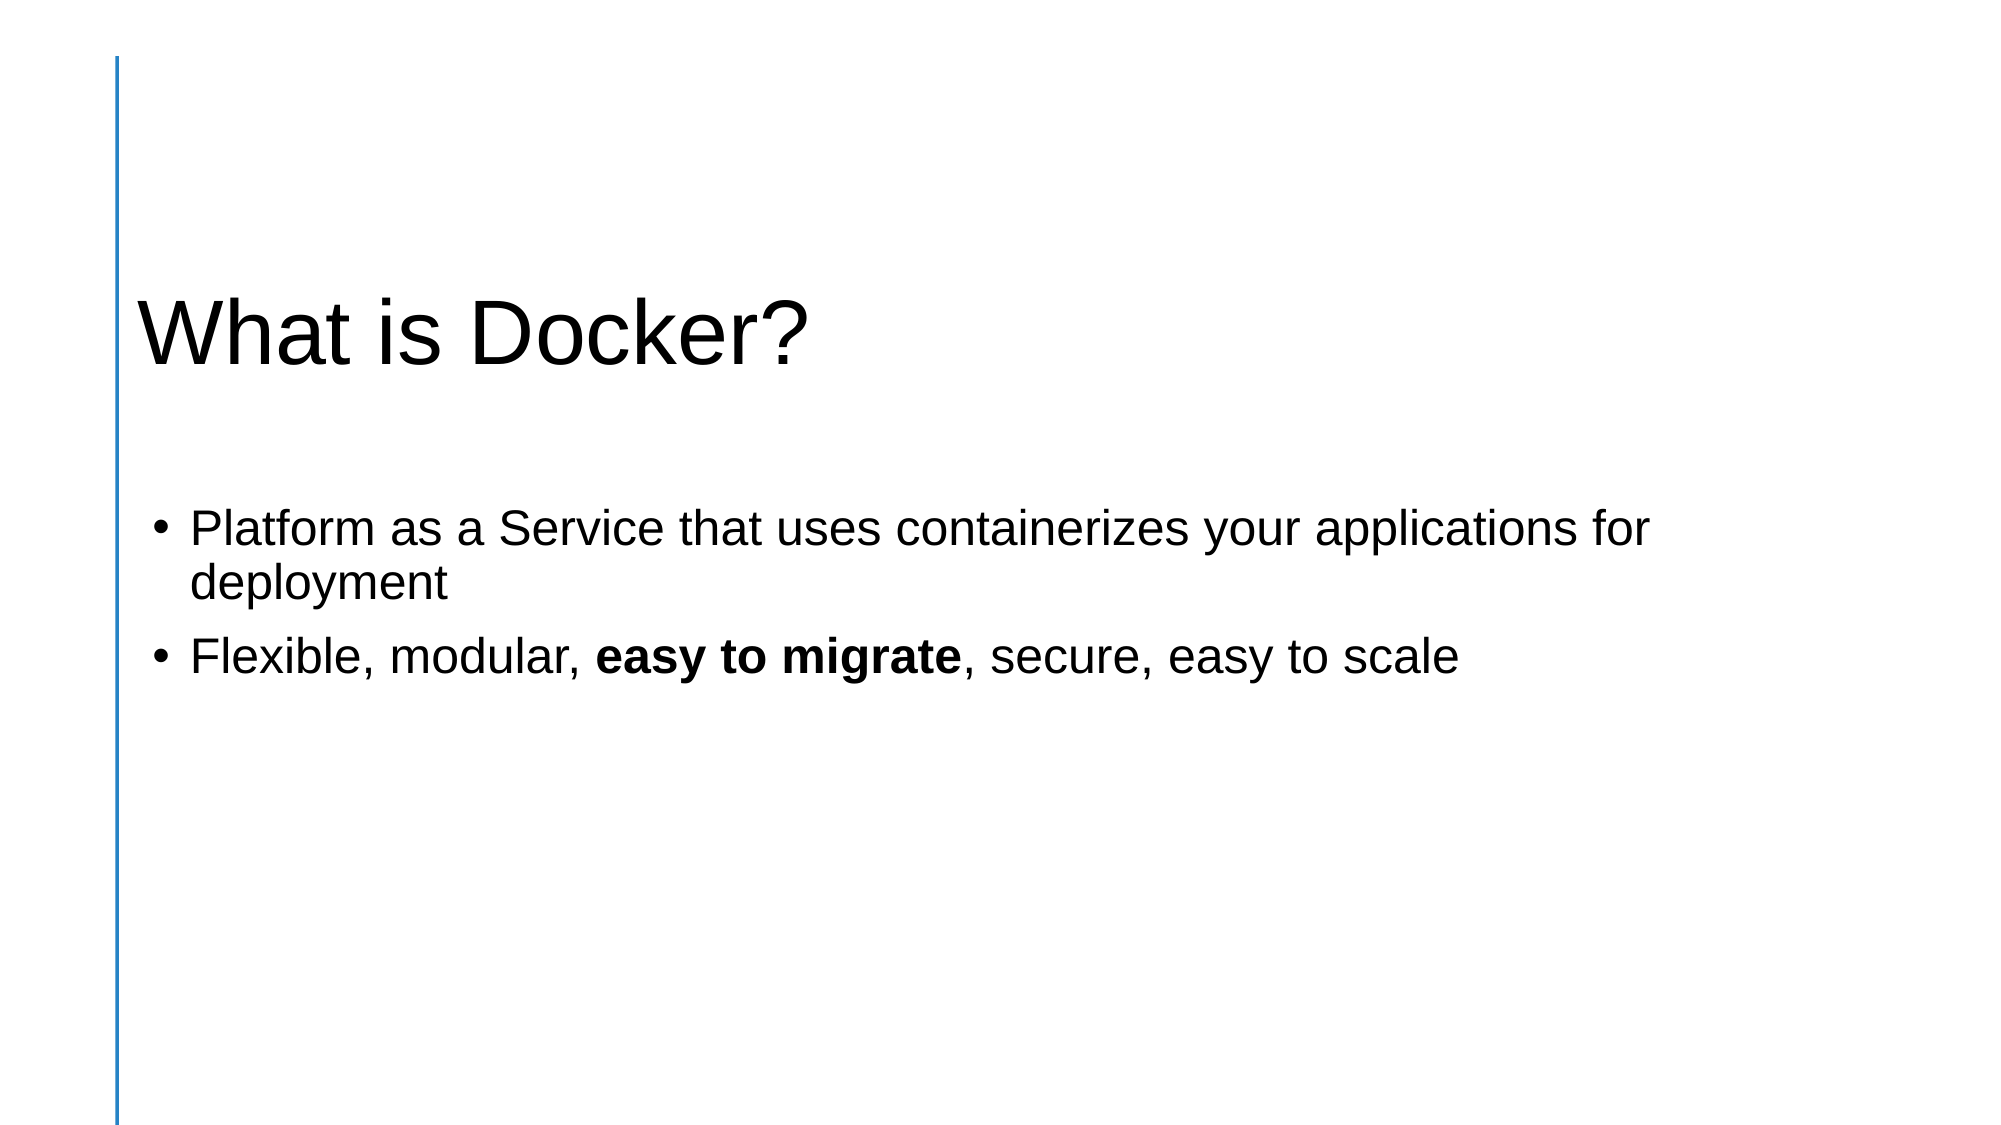

# What is Docker?
Platform as a Service that uses containerizes your applications for deployment
Flexible, modular, easy to migrate, secure, easy to scale